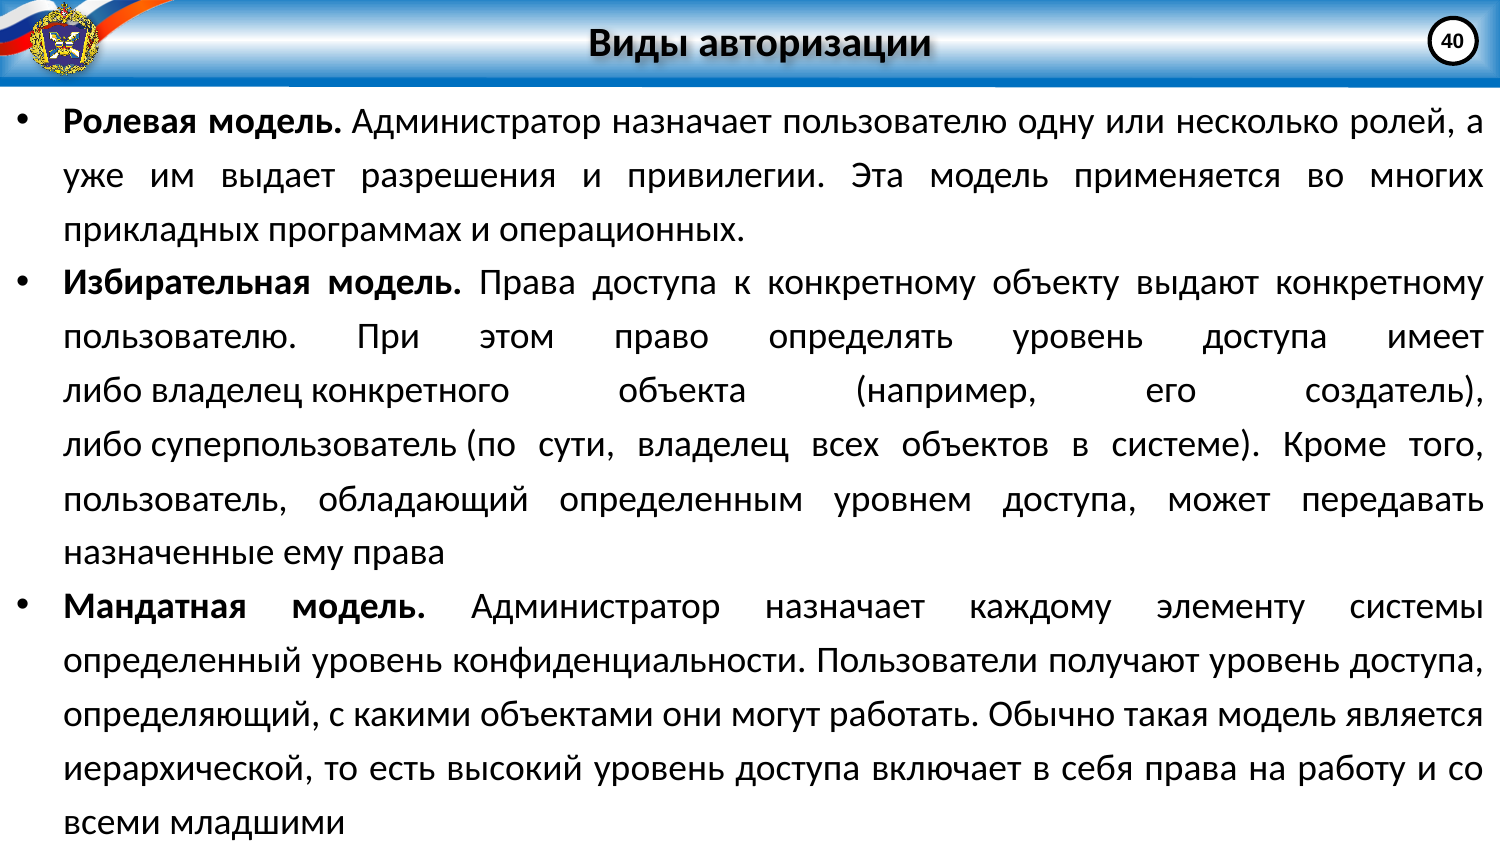

# Виды авторизации
40
Ролевая модель. Администратор назначает пользователю одну или несколько ролей, а уже им выдает разрешения и привилегии. Эта модель применяется во многих прикладных программах и операционных.
Избирательная модель. Права доступа к конкретному объекту выдают конкретному пользователю. При этом право определять уровень доступа имеет либо владелец конкретного объекта (например, его создатель), либо суперпользователь (по сути, владелец всех объектов в системе). Кроме того, пользователь, обладающий определенным уровнем доступа, может передавать назначенные ему права
Мандатная модель. Администратор назначает каждому элементу системы определенный уровень конфиденциальности. Пользователи получают уровень доступа, определяющий, с какими объектами они могут работать. Обычно такая модель является иерархической, то есть высокий уровень доступа включает в себя права на работу и со всеми младшими